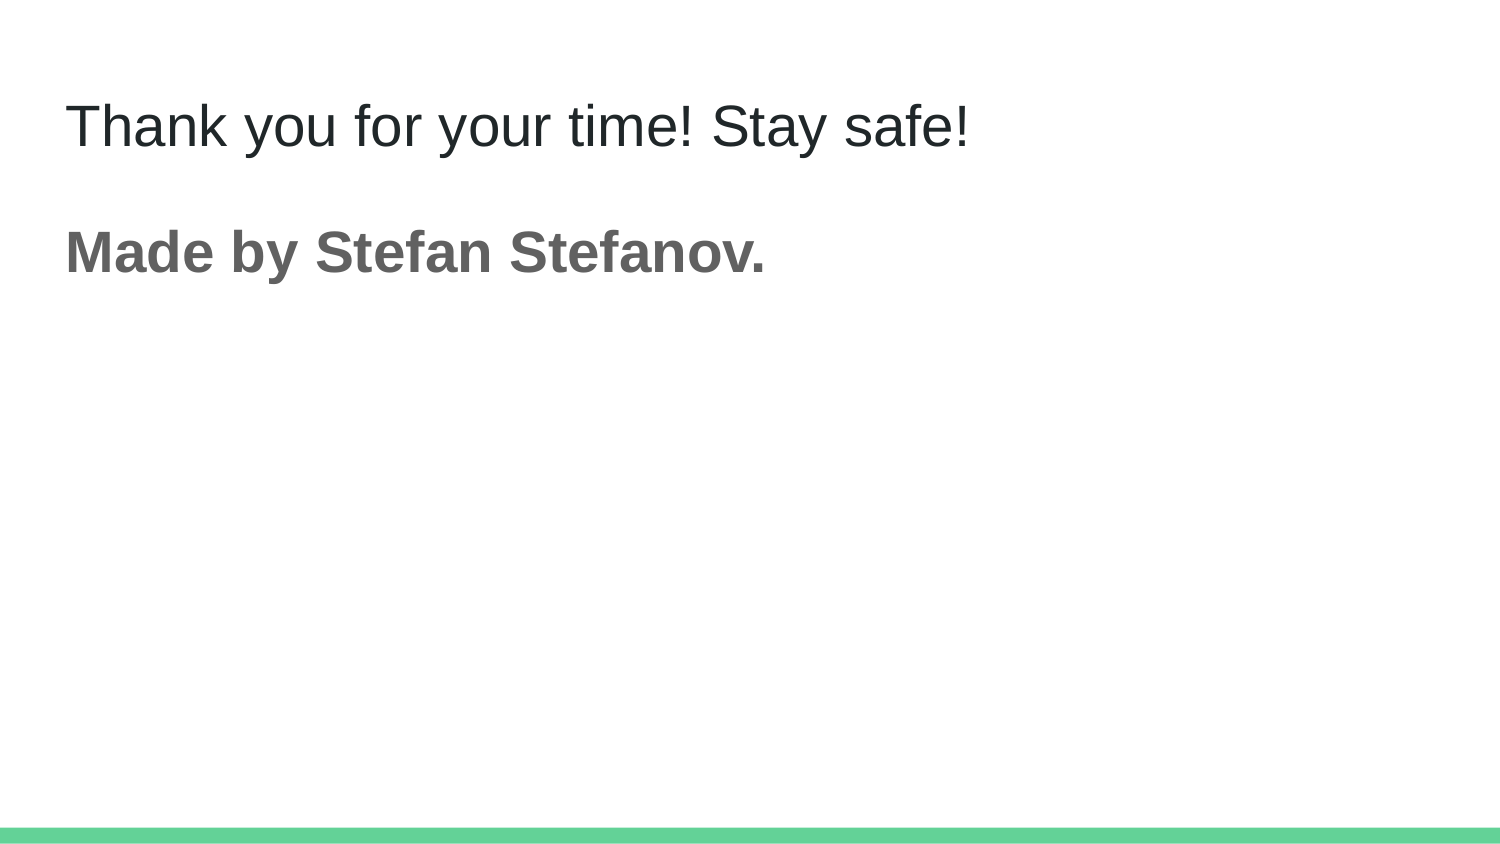

Thank you for your time! Stay safe!
Made by Stefan Stefanov.